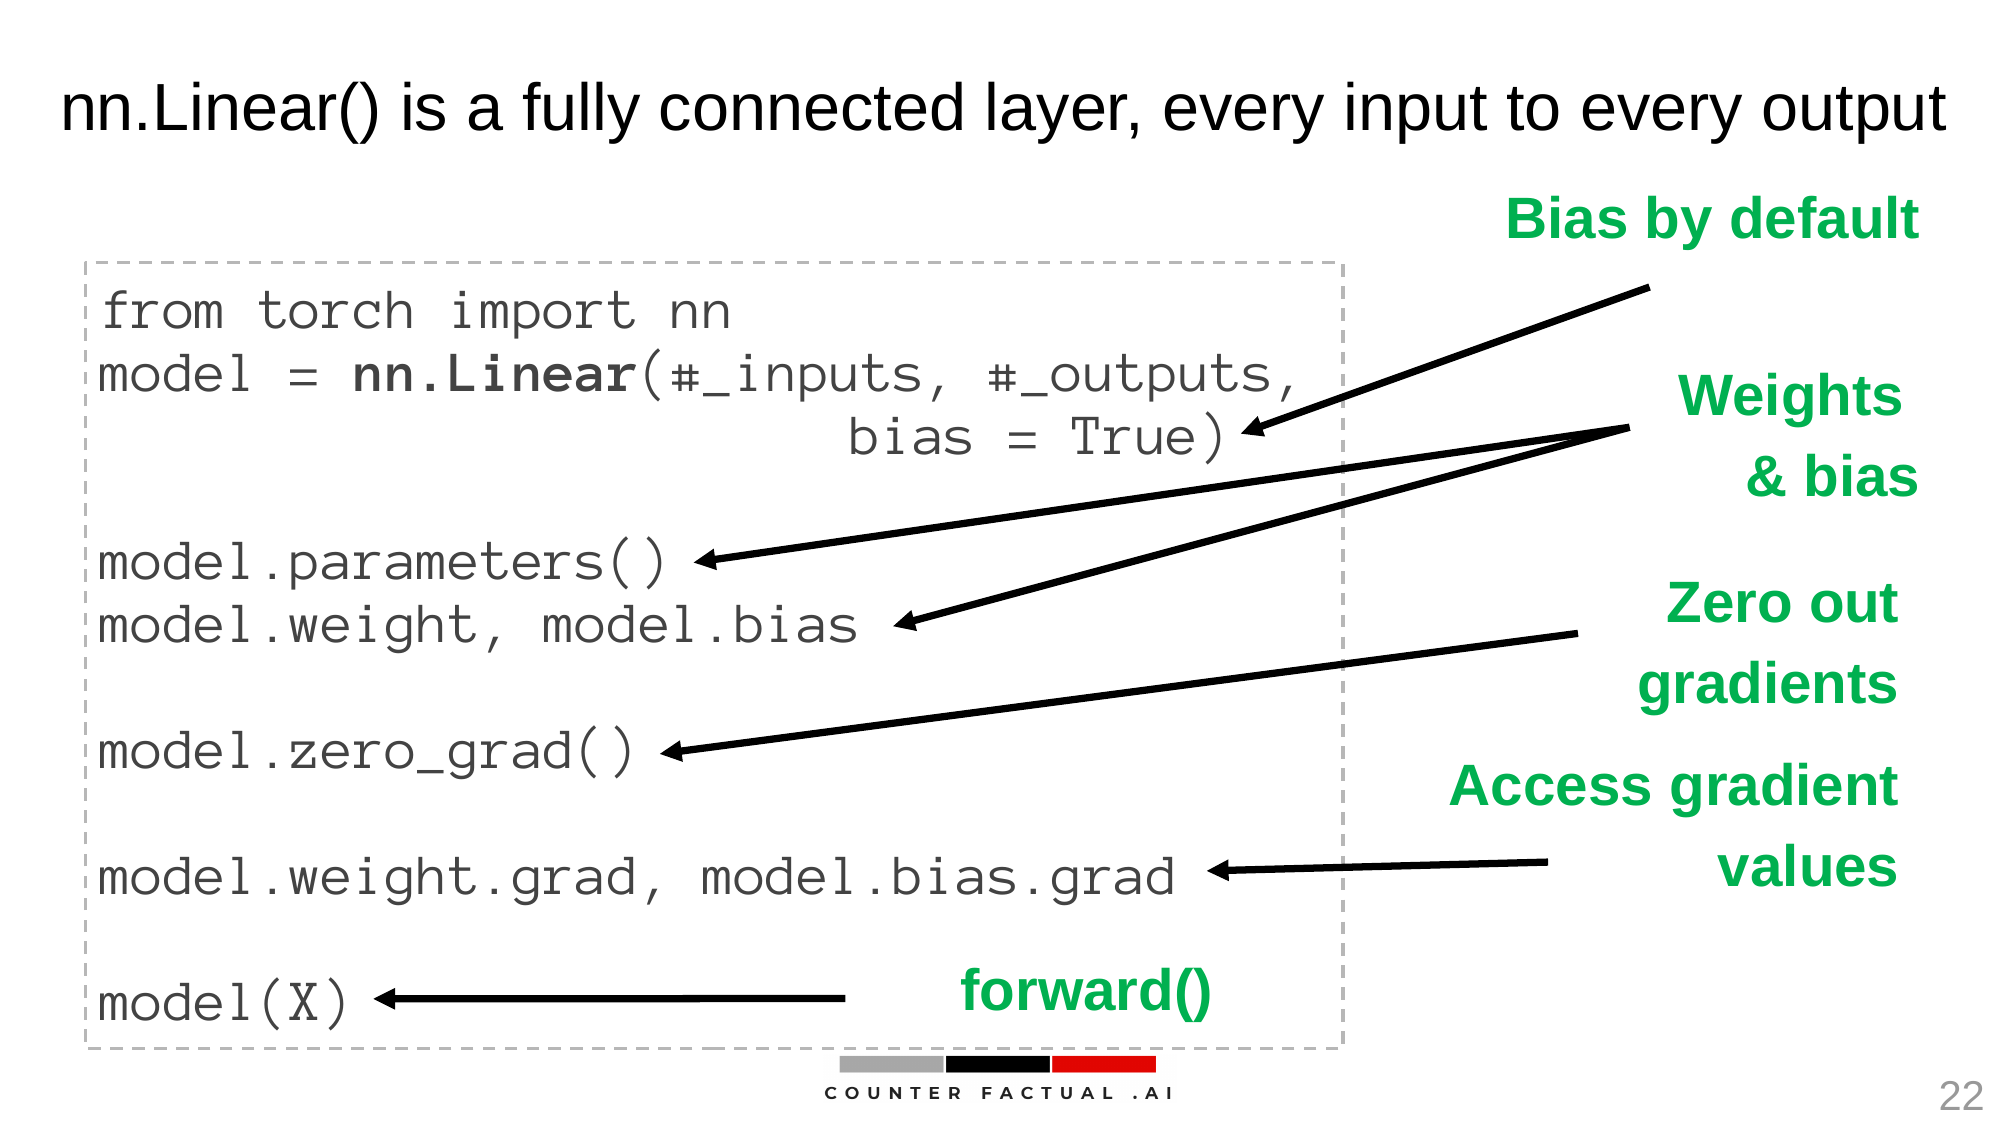

# nn.Linear() is a fully connected layer, every input to every output
Bias by default
from torch import nn
model = nn.Linear(#_inputs, #_outputs,
					bias = True)

model.parameters()
model.weight, model.bias

model.zero_grad()

model.weight.grad, model.bias.grad

model(X)

Weights
& bias
Zero out gradients
Access gradient values
forward()
22